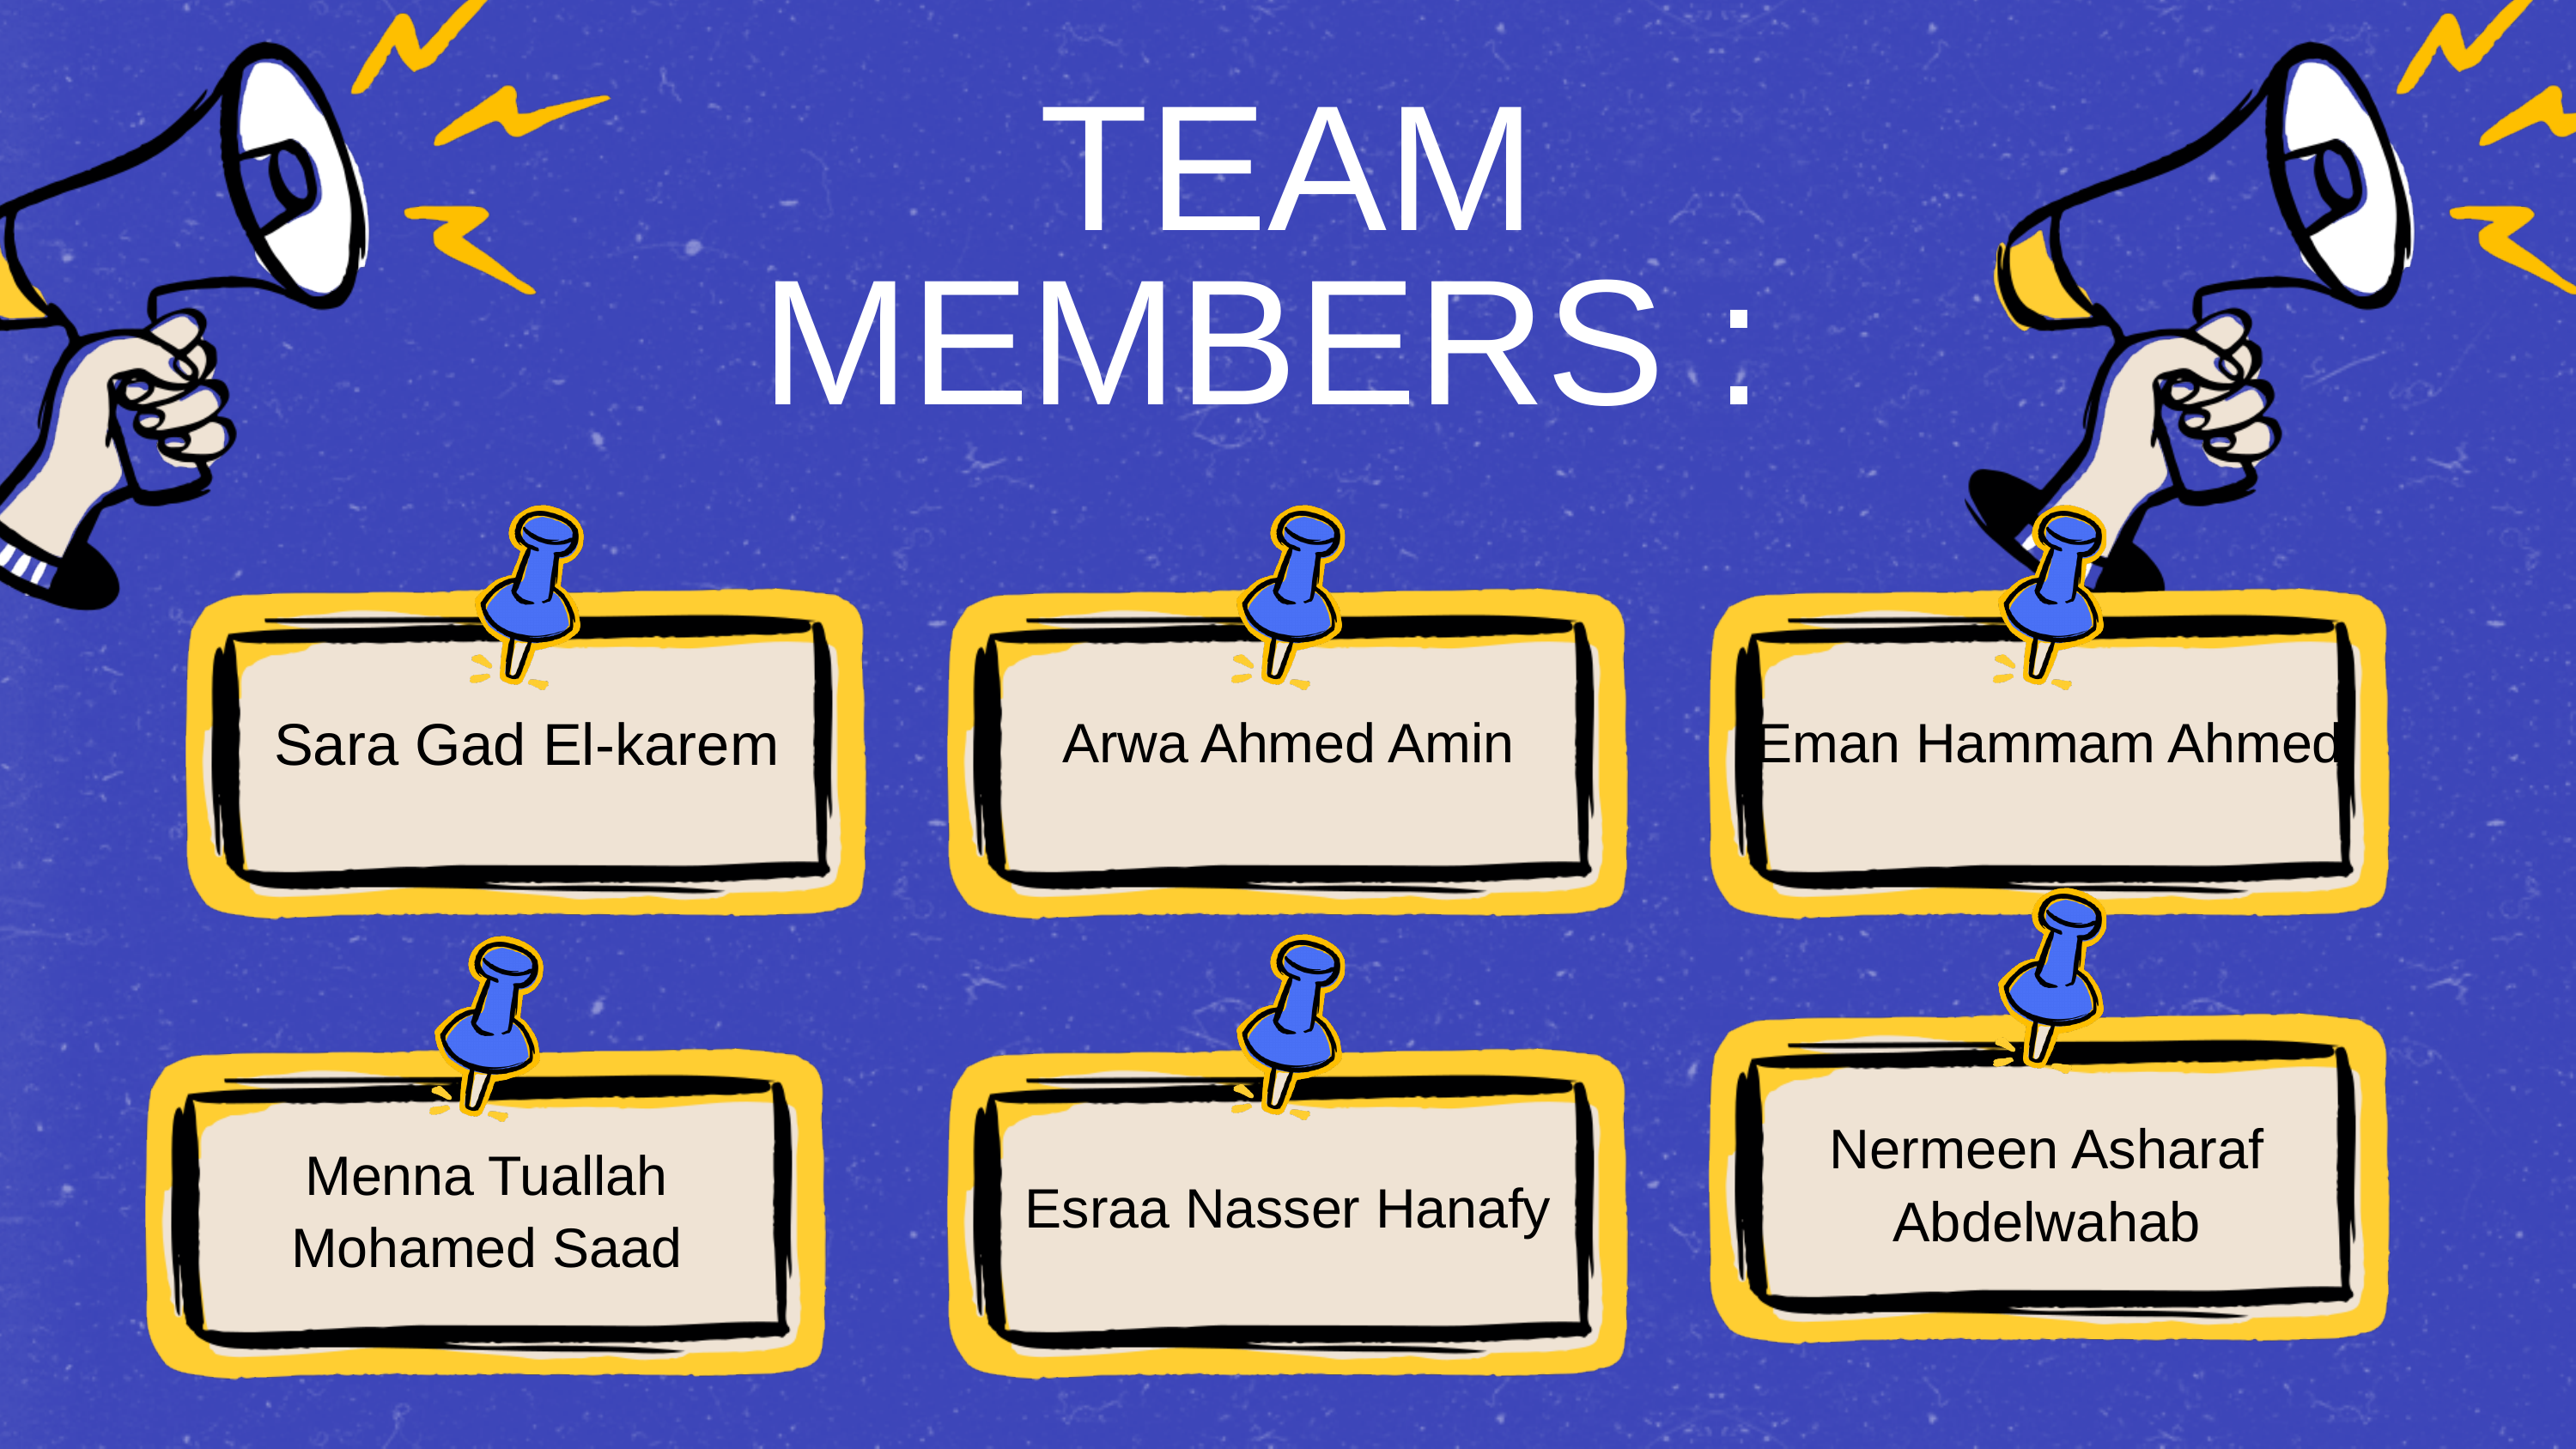

TEAM MEMBERS :

Sara Gad El-karem
Arwa Ahmed Amin
Eman Hammam Ahmed

Nermeen Asharaf Abdelwahab
Menna Tuallah Mohamed Saad
Esraa Nasser Hanafy